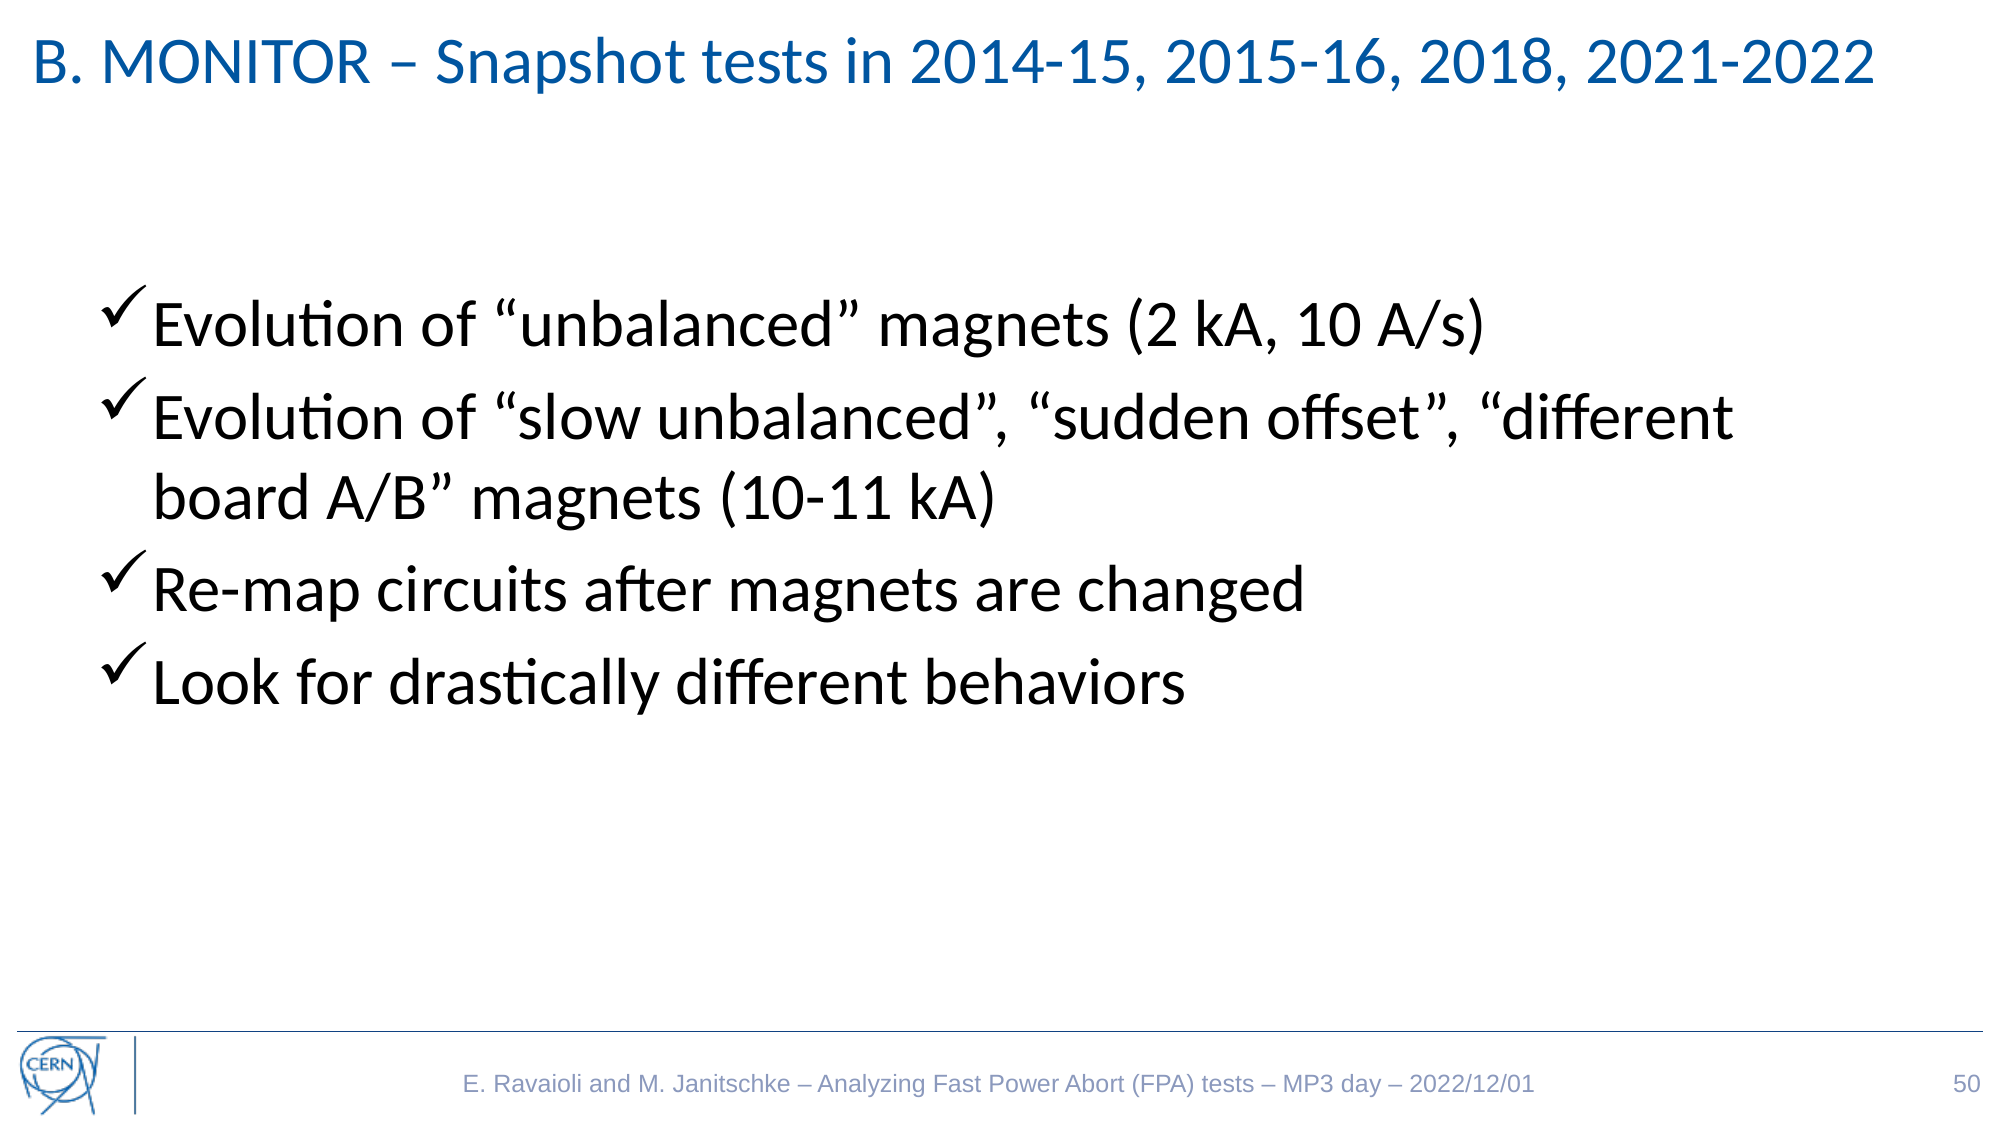

# B. MONITOR – Snapshot tests in 2014-15, 2015-16, 2018, 2021-2022
Evolution of “unbalanced” magnets (2 kA, 10 A/s)
Evolution of “slow unbalanced”, “sudden offset”, “different board A/B” magnets (10-11 kA)
Re-map circuits after magnets are changed
Look for drastically different behaviors